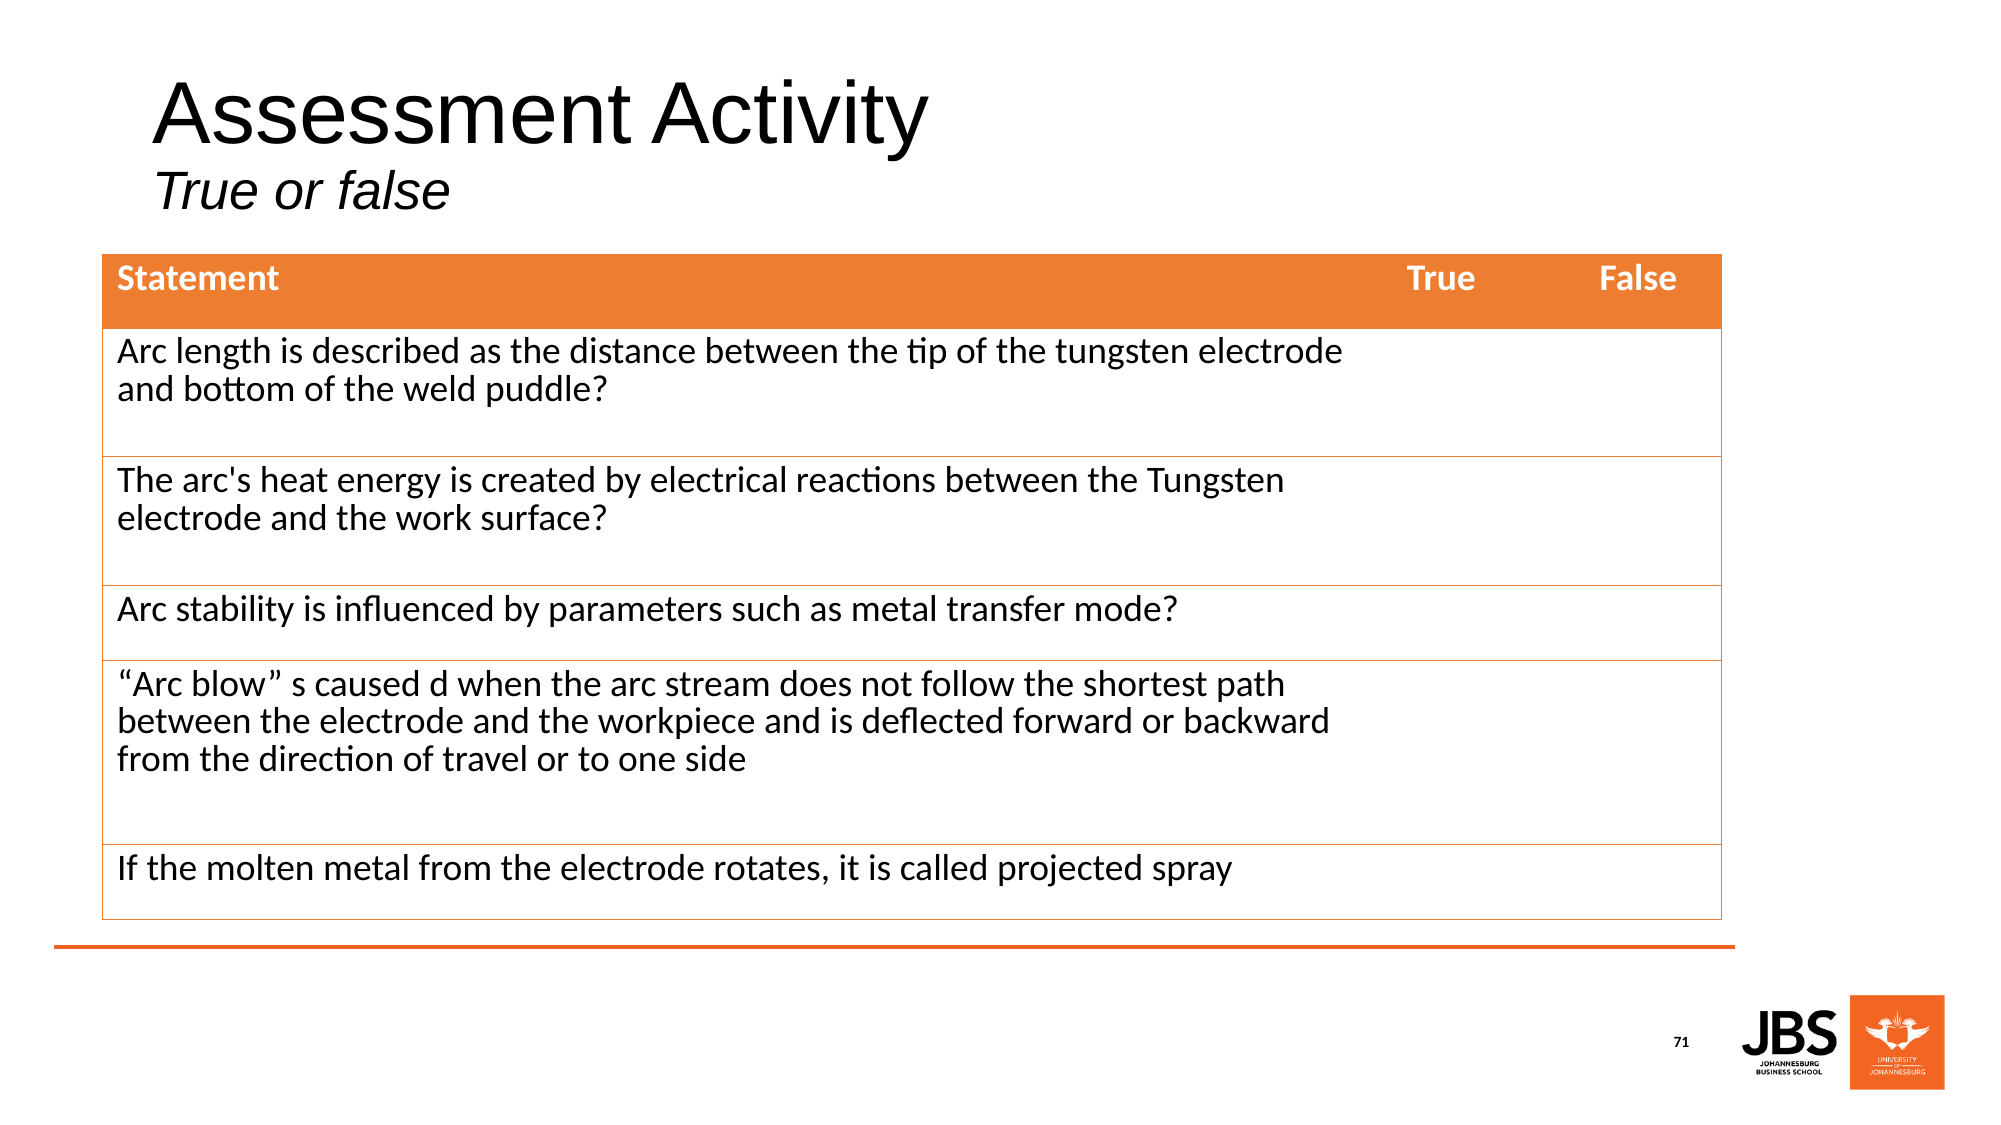

# Assessment Activity True or false
| Statement | True | False |
| --- | --- | --- |
| Arc length is described as the distance between the tip of the tungsten electrode and bottom of the weld puddle? |  |  |
| The arc's heat energy is created by electrical reactions between the Tungsten electrode and the work surface? |  |  |
| Arc stability is influenced by parameters such as metal transfer mode? |  |  |
| “Arc blow” s caused d when the arc stream does not follow the shortest path between the electrode and the workpiece and is deflected forward or backward from the direction of travel or to one side |  |  |
| If the molten metal from the electrode rotates, it is called projected spray |  |  |